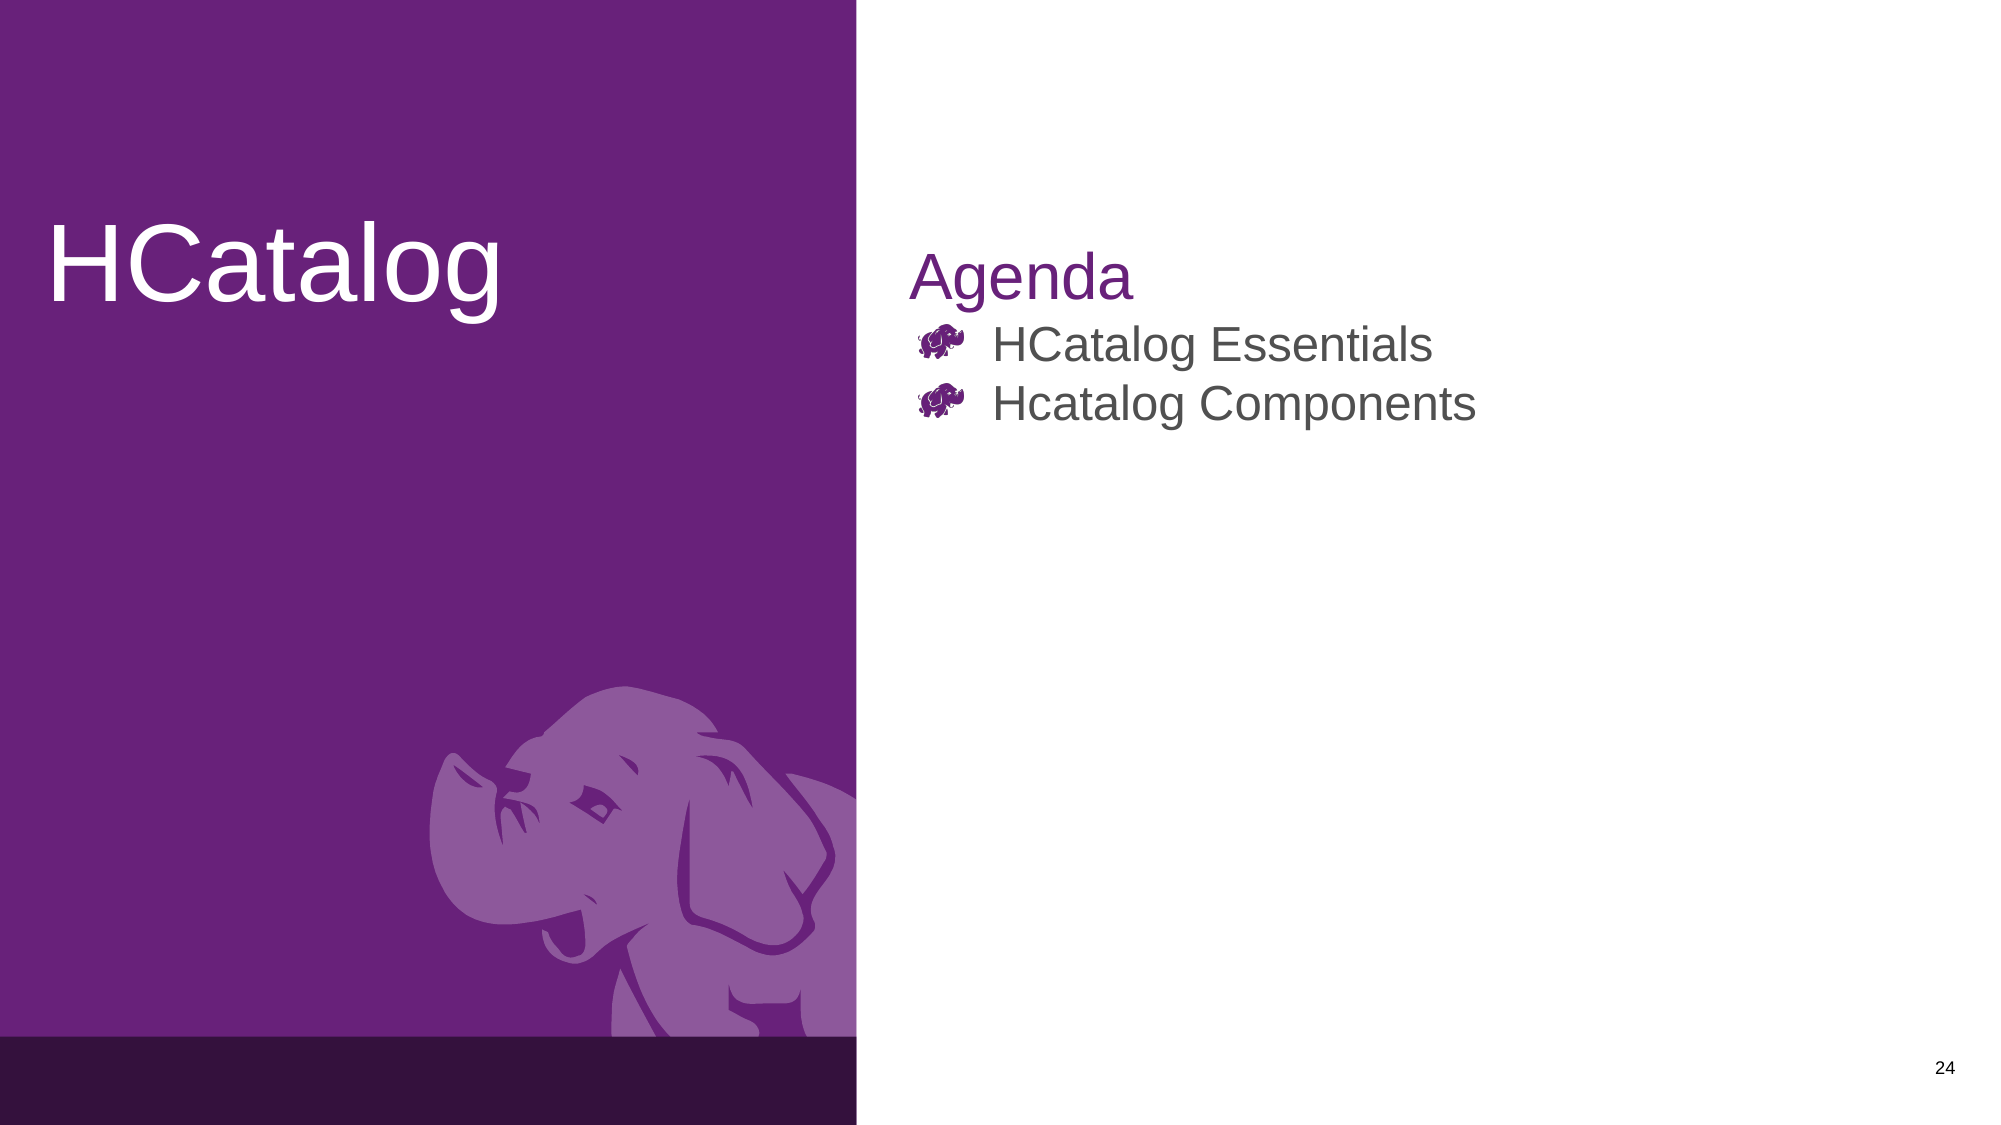

HCatalog
Agenda
HCatalog Essentials
Hcatalog Components

24